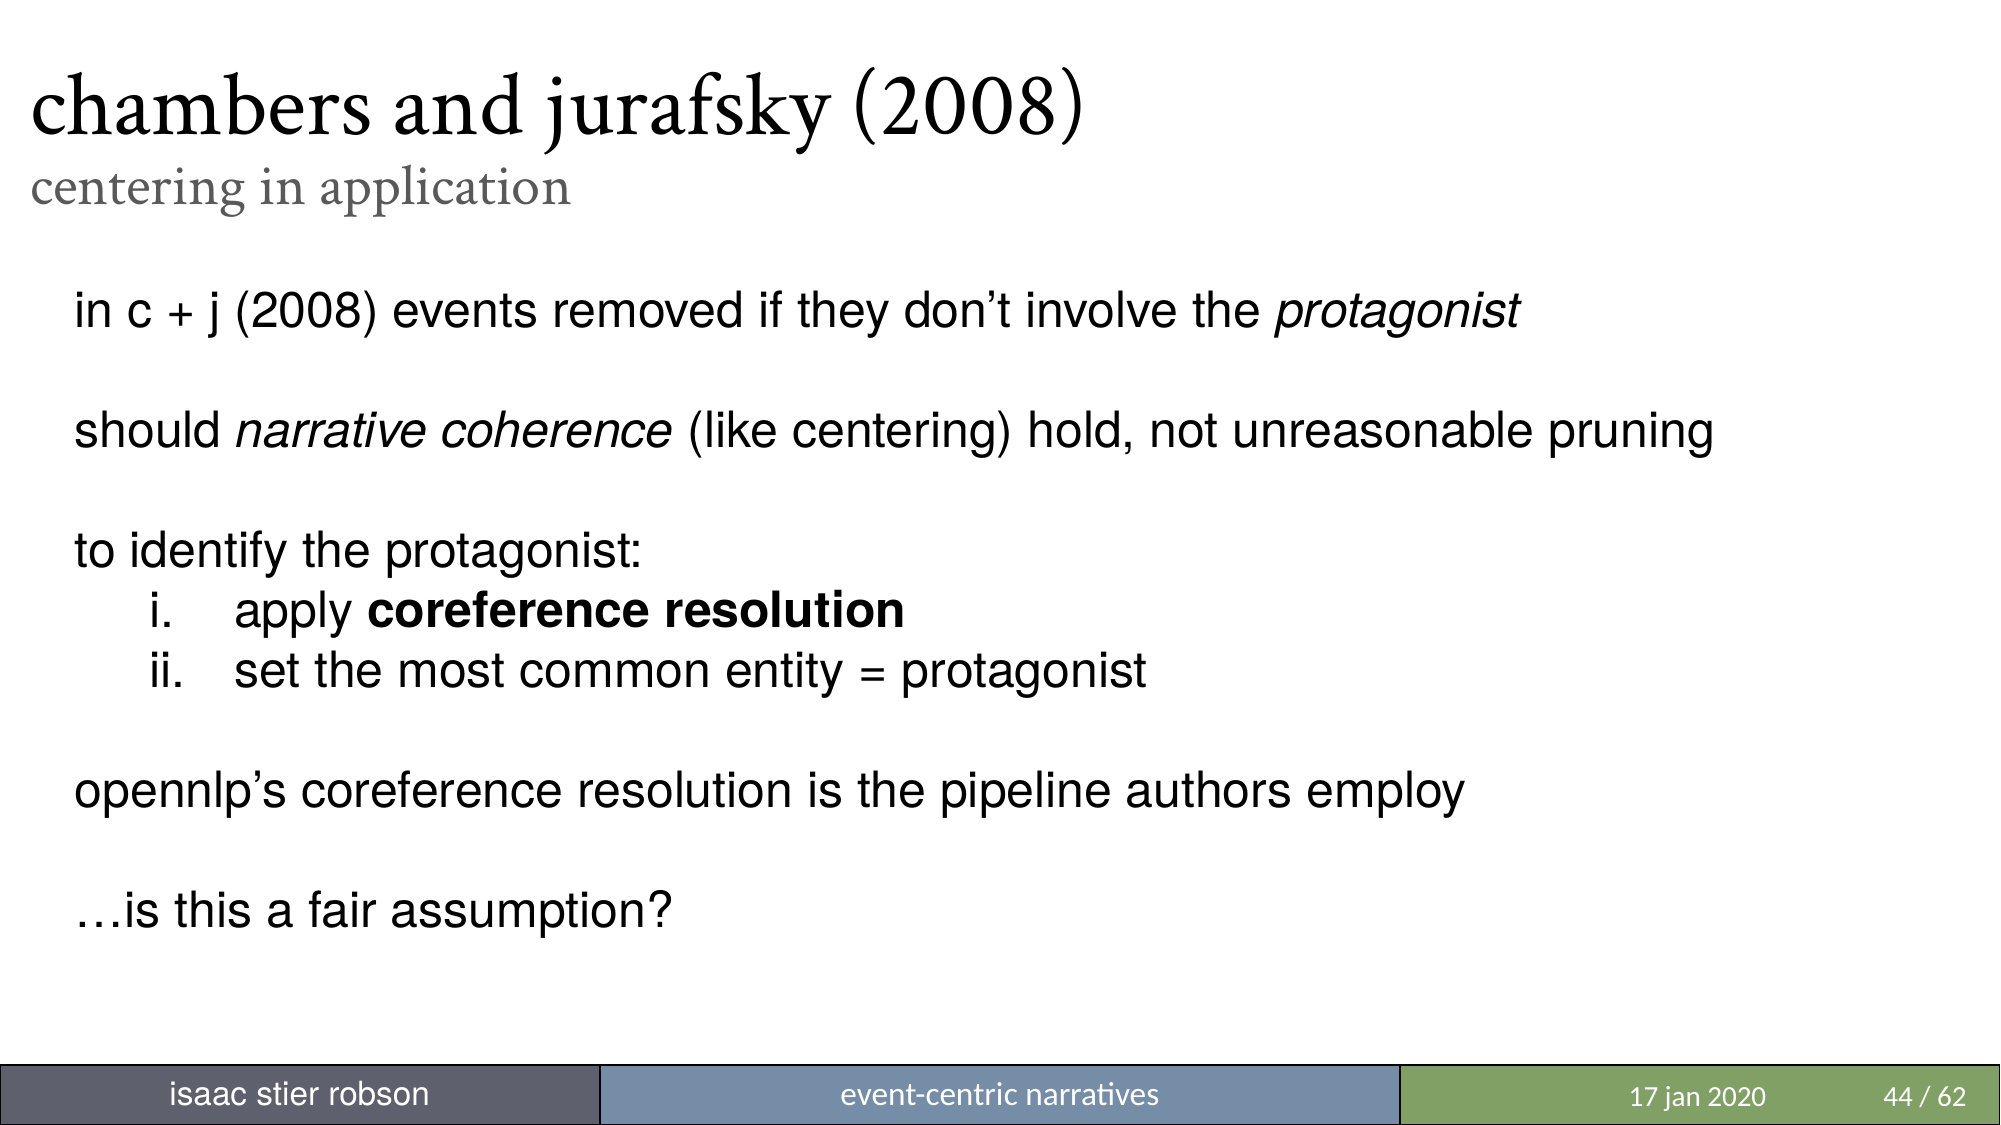

# chambers and jurafsky (2008) centering in application
in c + j (2008) events removed if they don’t involve the protagonist

should narrative coherence (like centering) hold, not unreasonable pruning

to identify the protagonist:
apply coreference resolution
set the most common entity = protagonist

opennlp’s coreference resolution is the pipeline authors employ

…is this a fair assumption?
isaac stier robson
event-centric narratives
   	       17 jan 2020	44 / 62